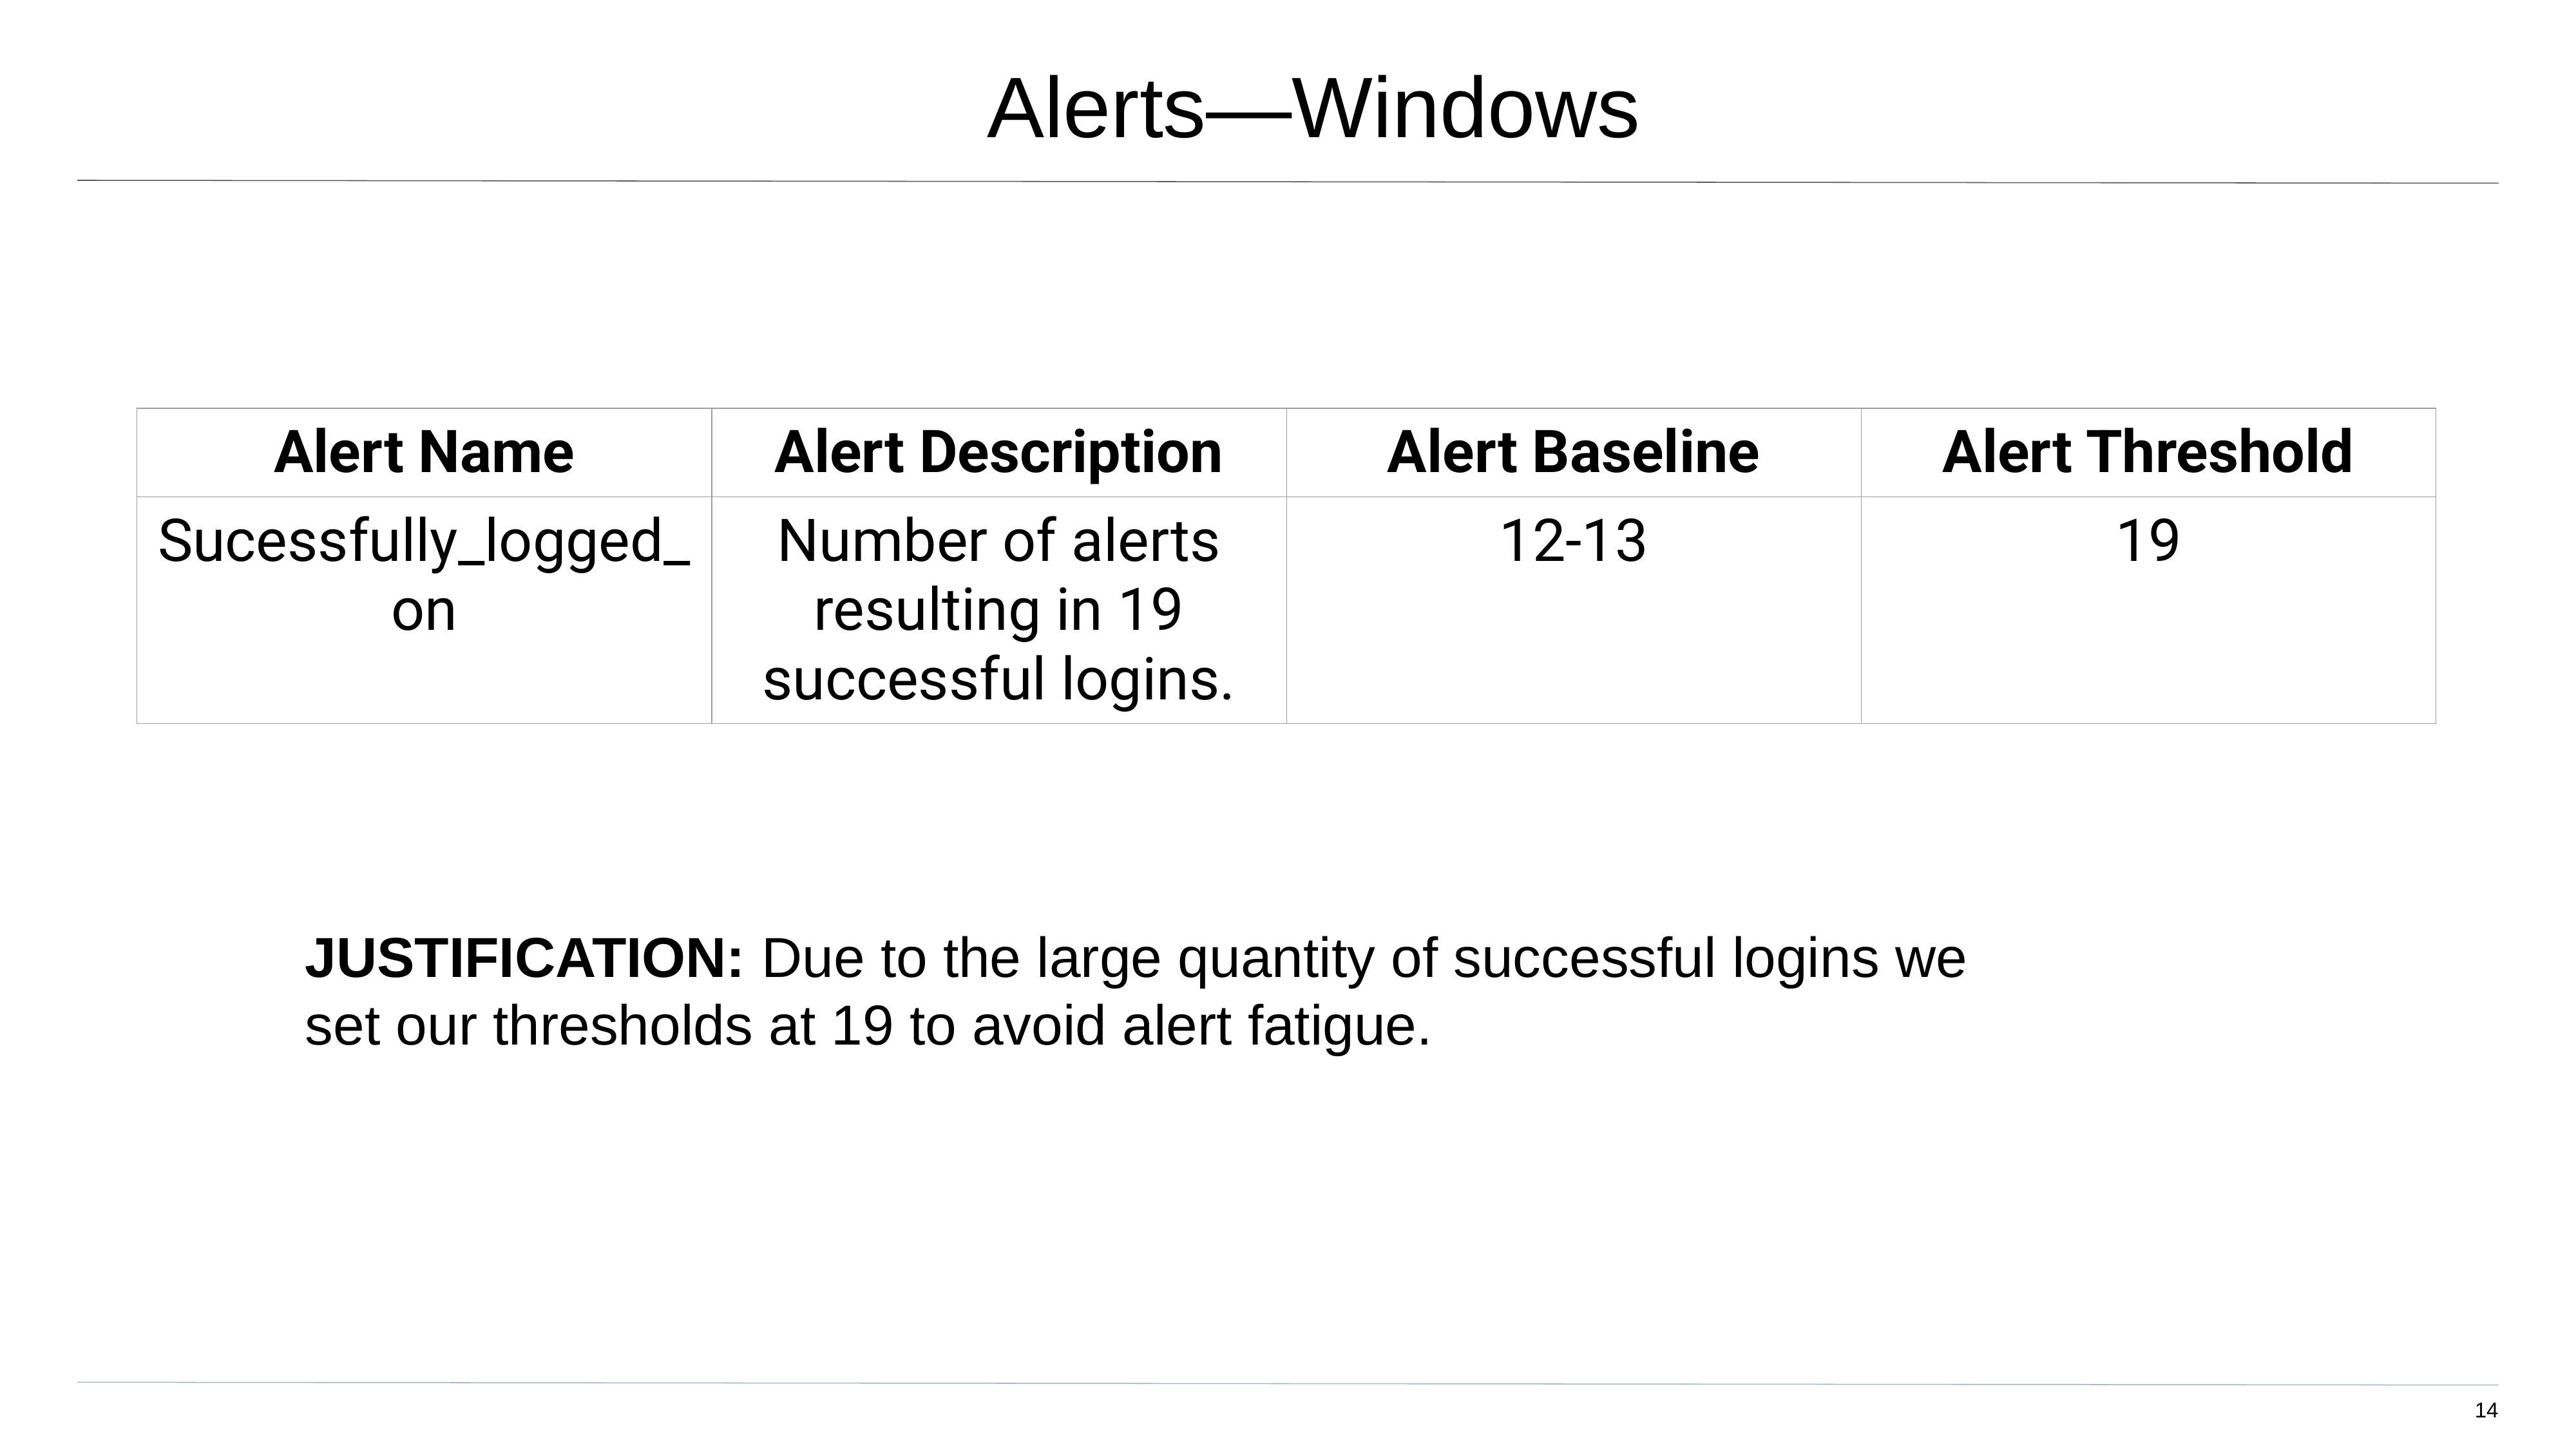

# Alerts—Windows

| Alert Name | Alert Description | Alert Baseline | Alert Threshold |
| --- | --- | --- | --- |
| Sucessfully\_logged\_on | Number of alerts resulting in 19 successful logins. | 12-13 | 19 |
JUSTIFICATION: Due to the large quantity of successful logins we set our thresholds at 19 to avoid alert fatigue.
14